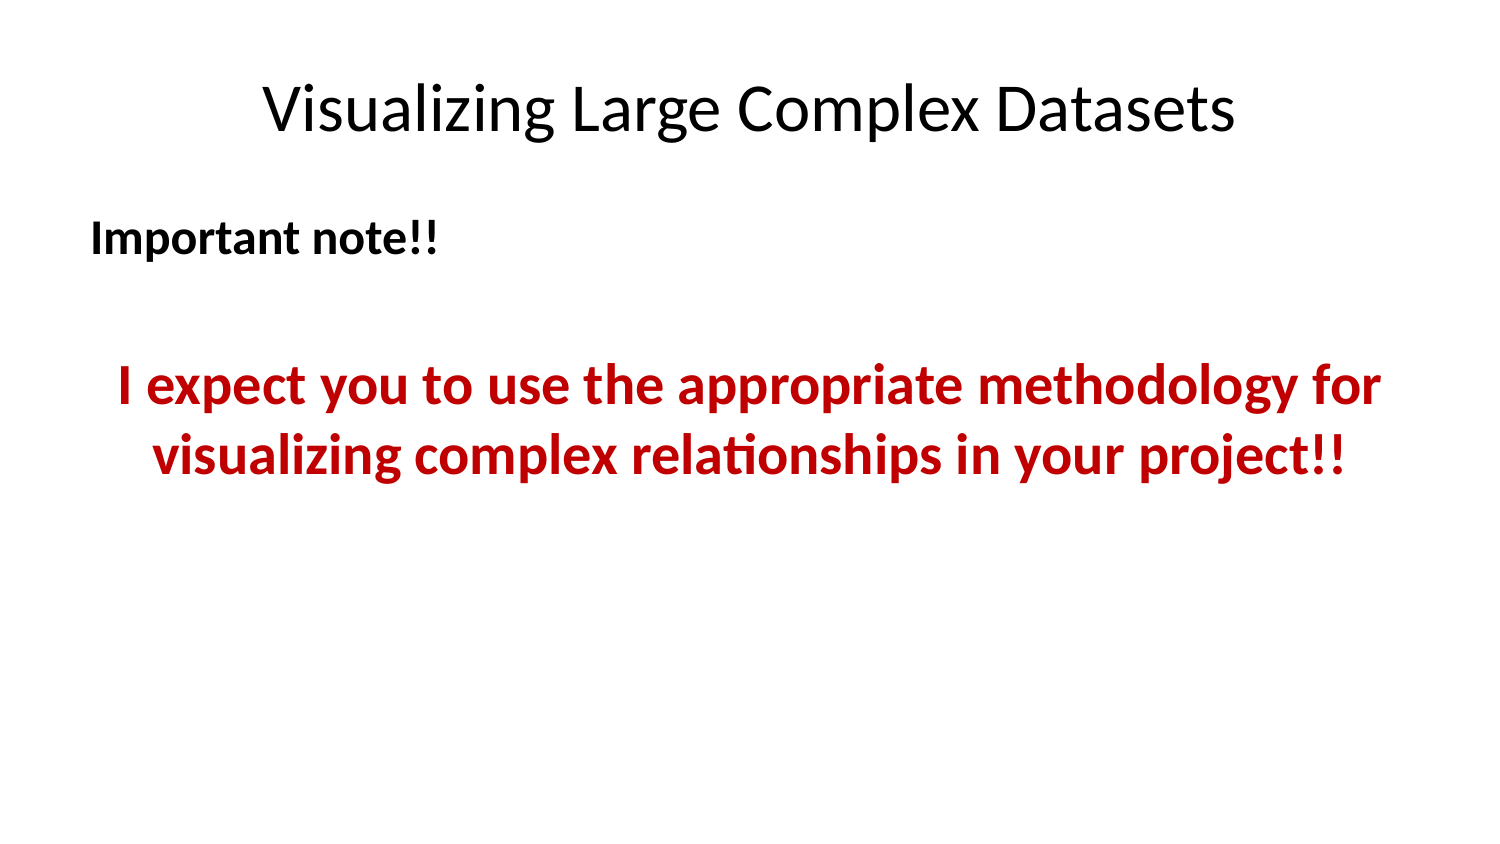

# Visualizing Large Complex Datasets
Important note!!

I expect you to use the appropriate methodology for visualizing complex relationships in your project!!